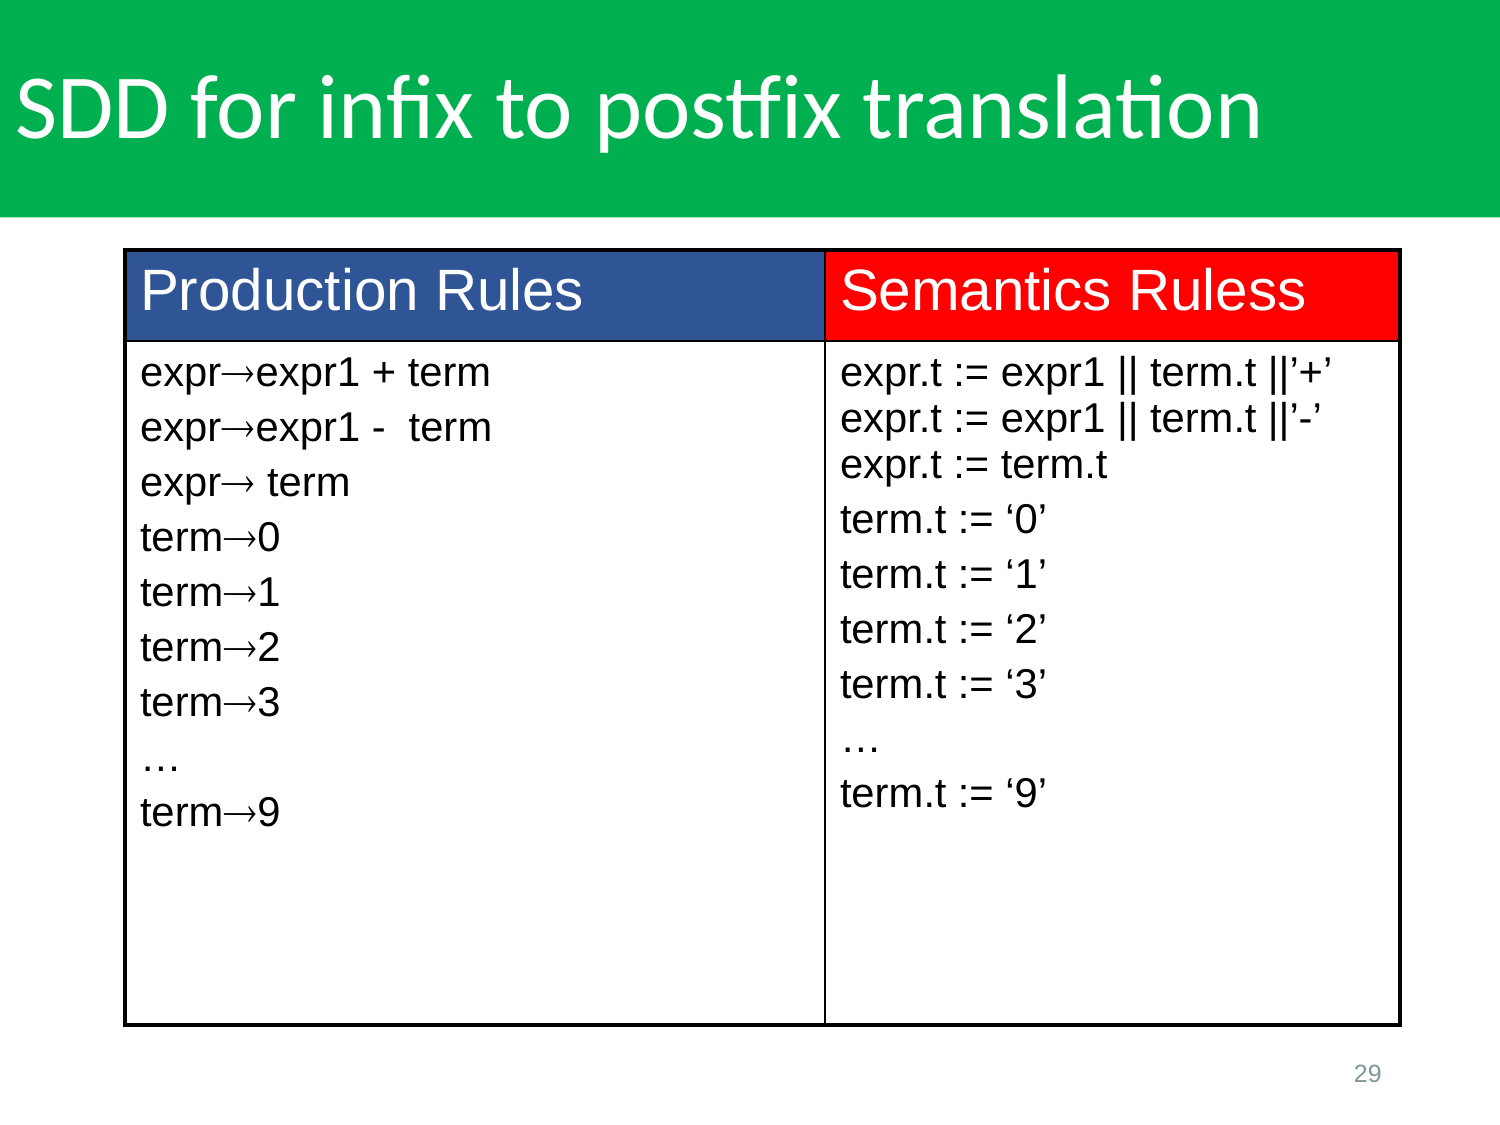

# SDD for infix to postfix translation
| Production Rules | Semantics Ruless |
| --- | --- |
| expr→expr1 + term expr→expr1 - term expr→ term term→0 term→1 term→2 term→3 … term→9 | expr.t := expr1 || term.t ||’+’ expr.t := expr1 || term.t ||’-’ expr.t := term.t term.t := ‘0’ term.t := ‘1’ term.t := ‘2’ term.t := ‘3’ … term.t := ‘9’ |
29